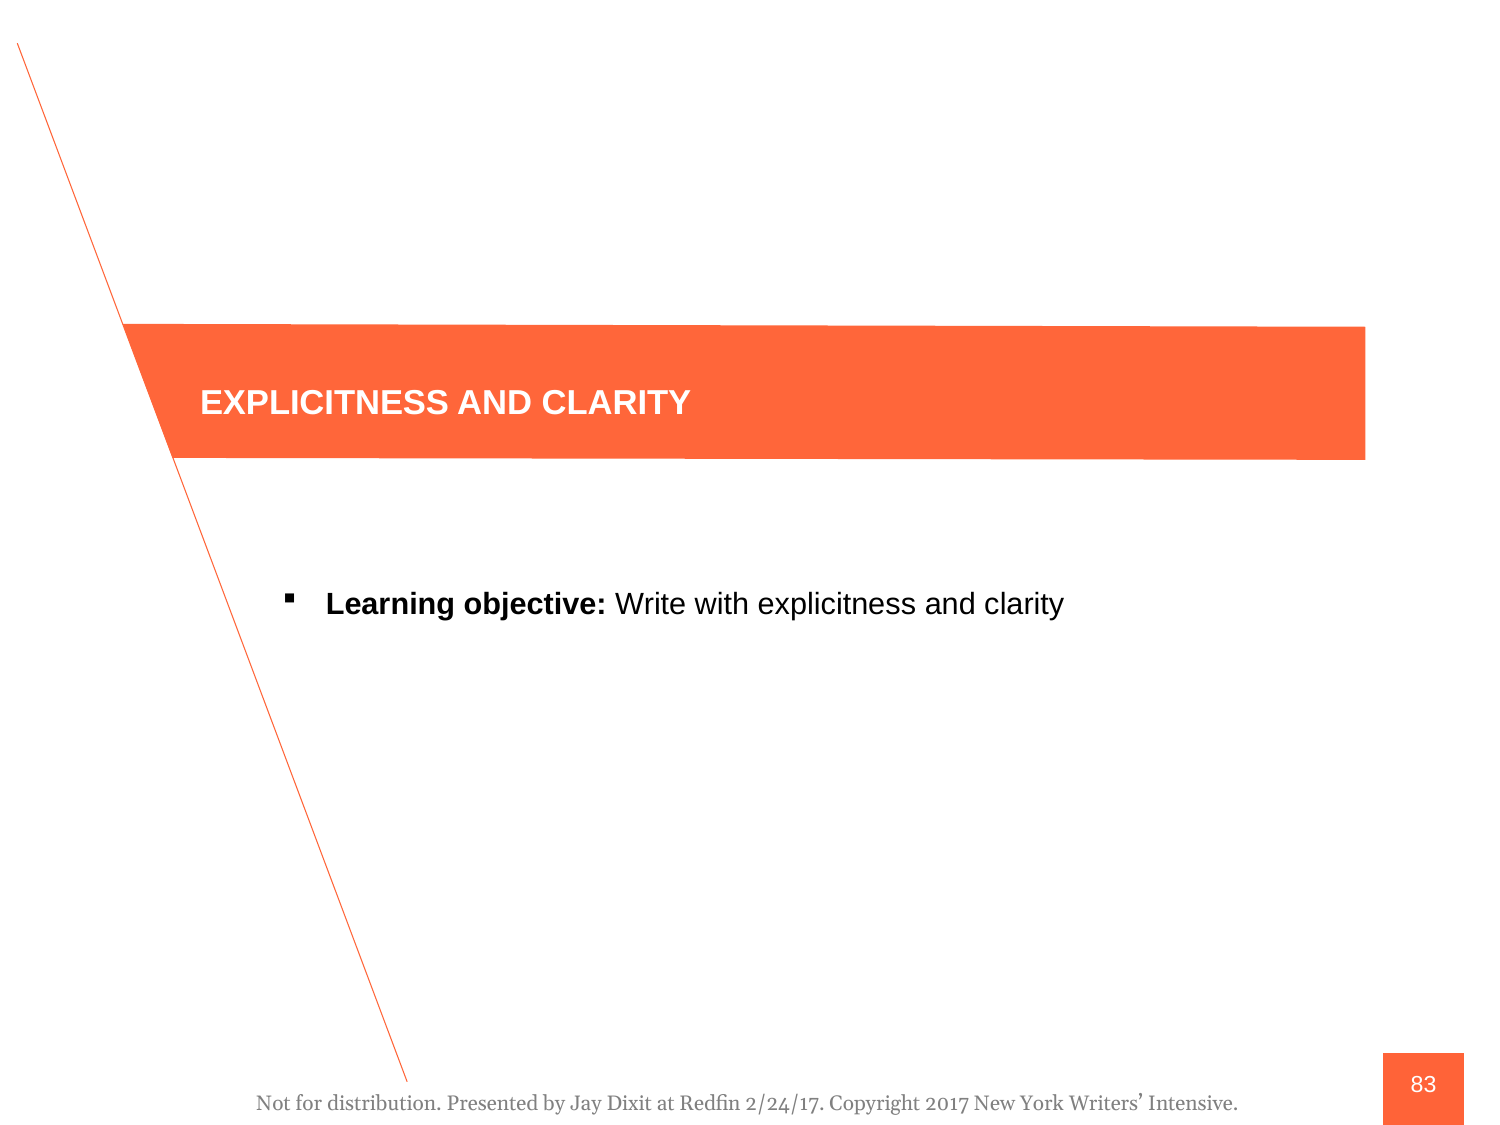

EXPLICITNESS AND CLARITY
Learning objective: Write with explicitness and clarity